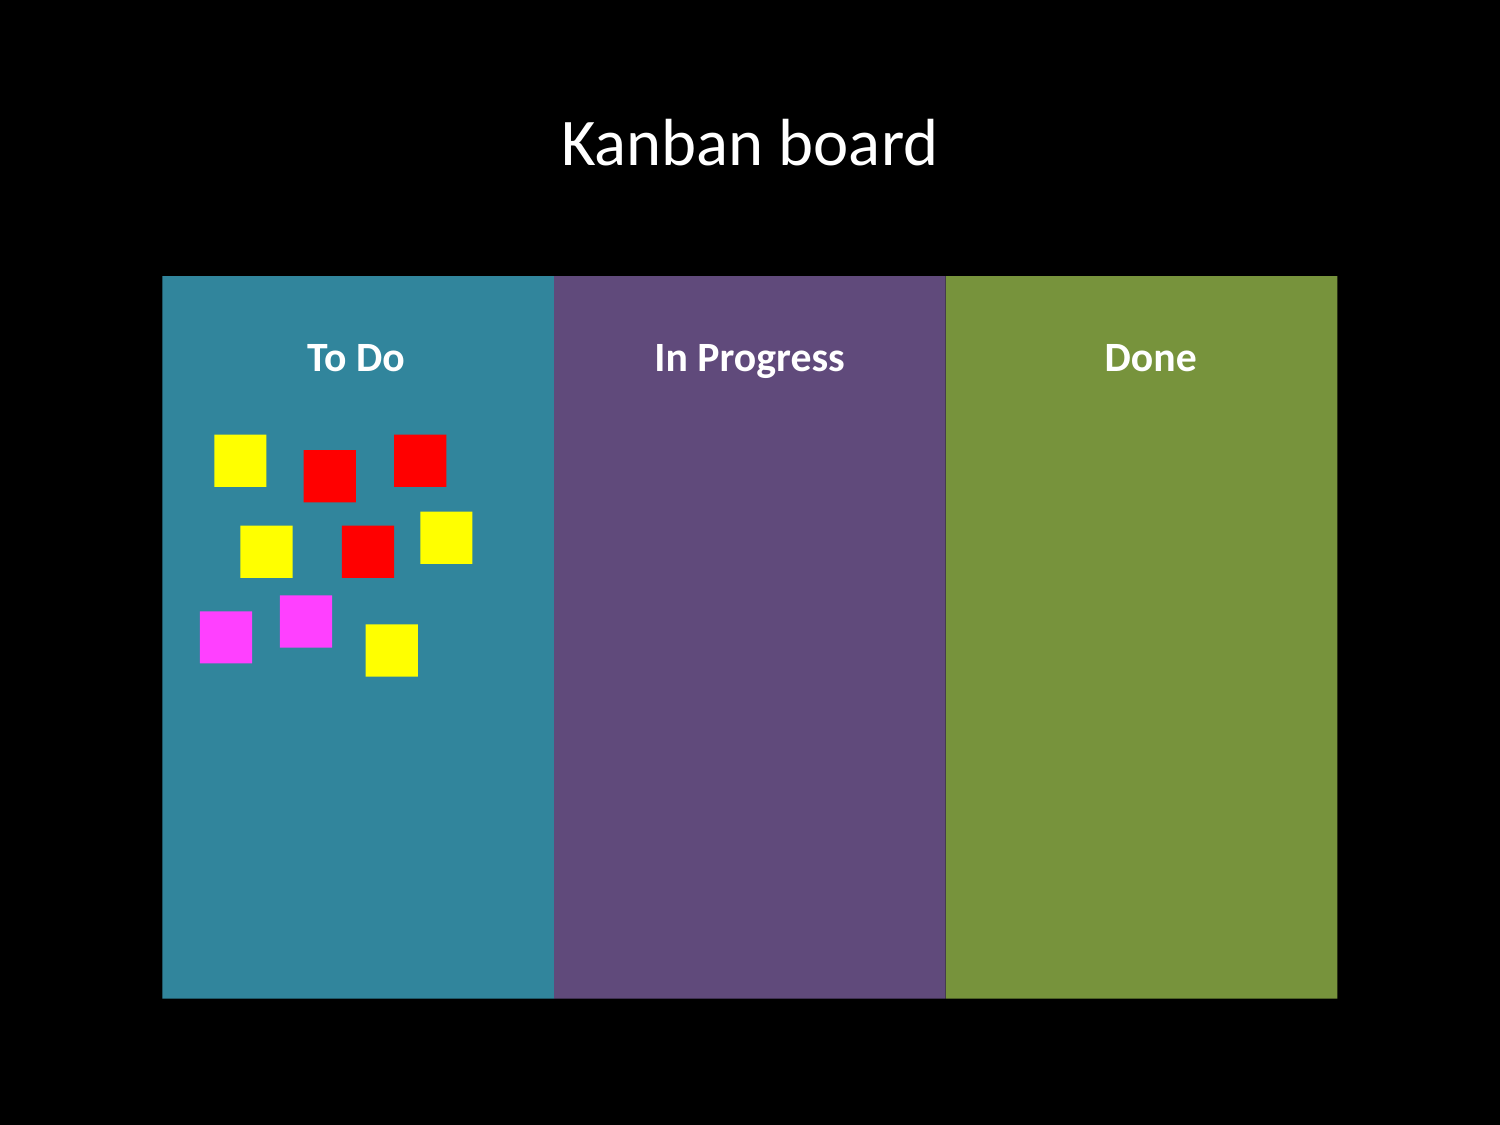

# Kanban board

To Do
In Progress
Done